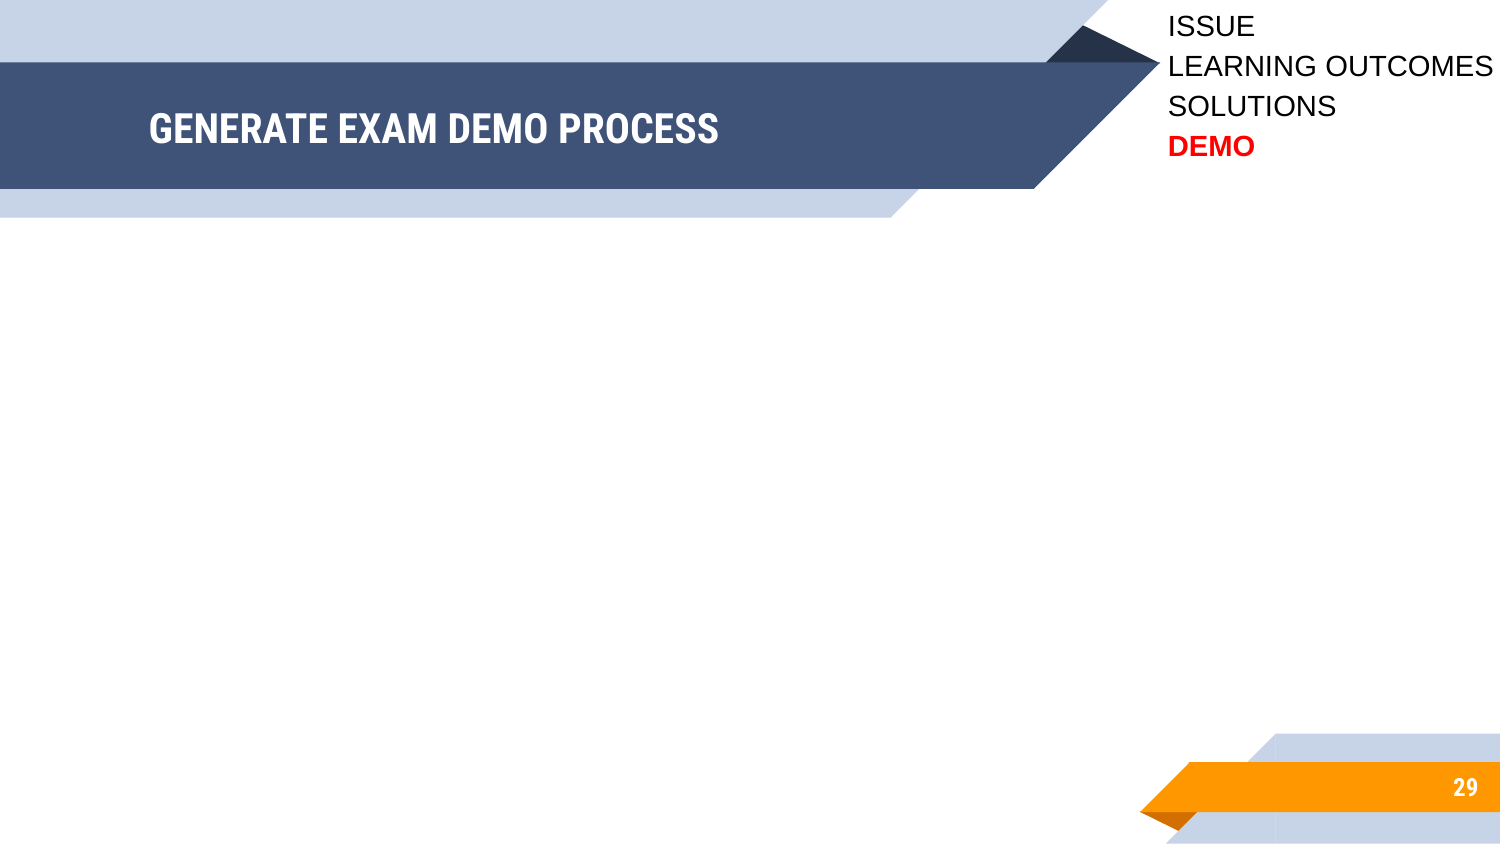

ISSUE
LEARNING OUTCOMES
SOLUTIONS
DEMO
# GENERATE EXAM DEMO PROCESS
29